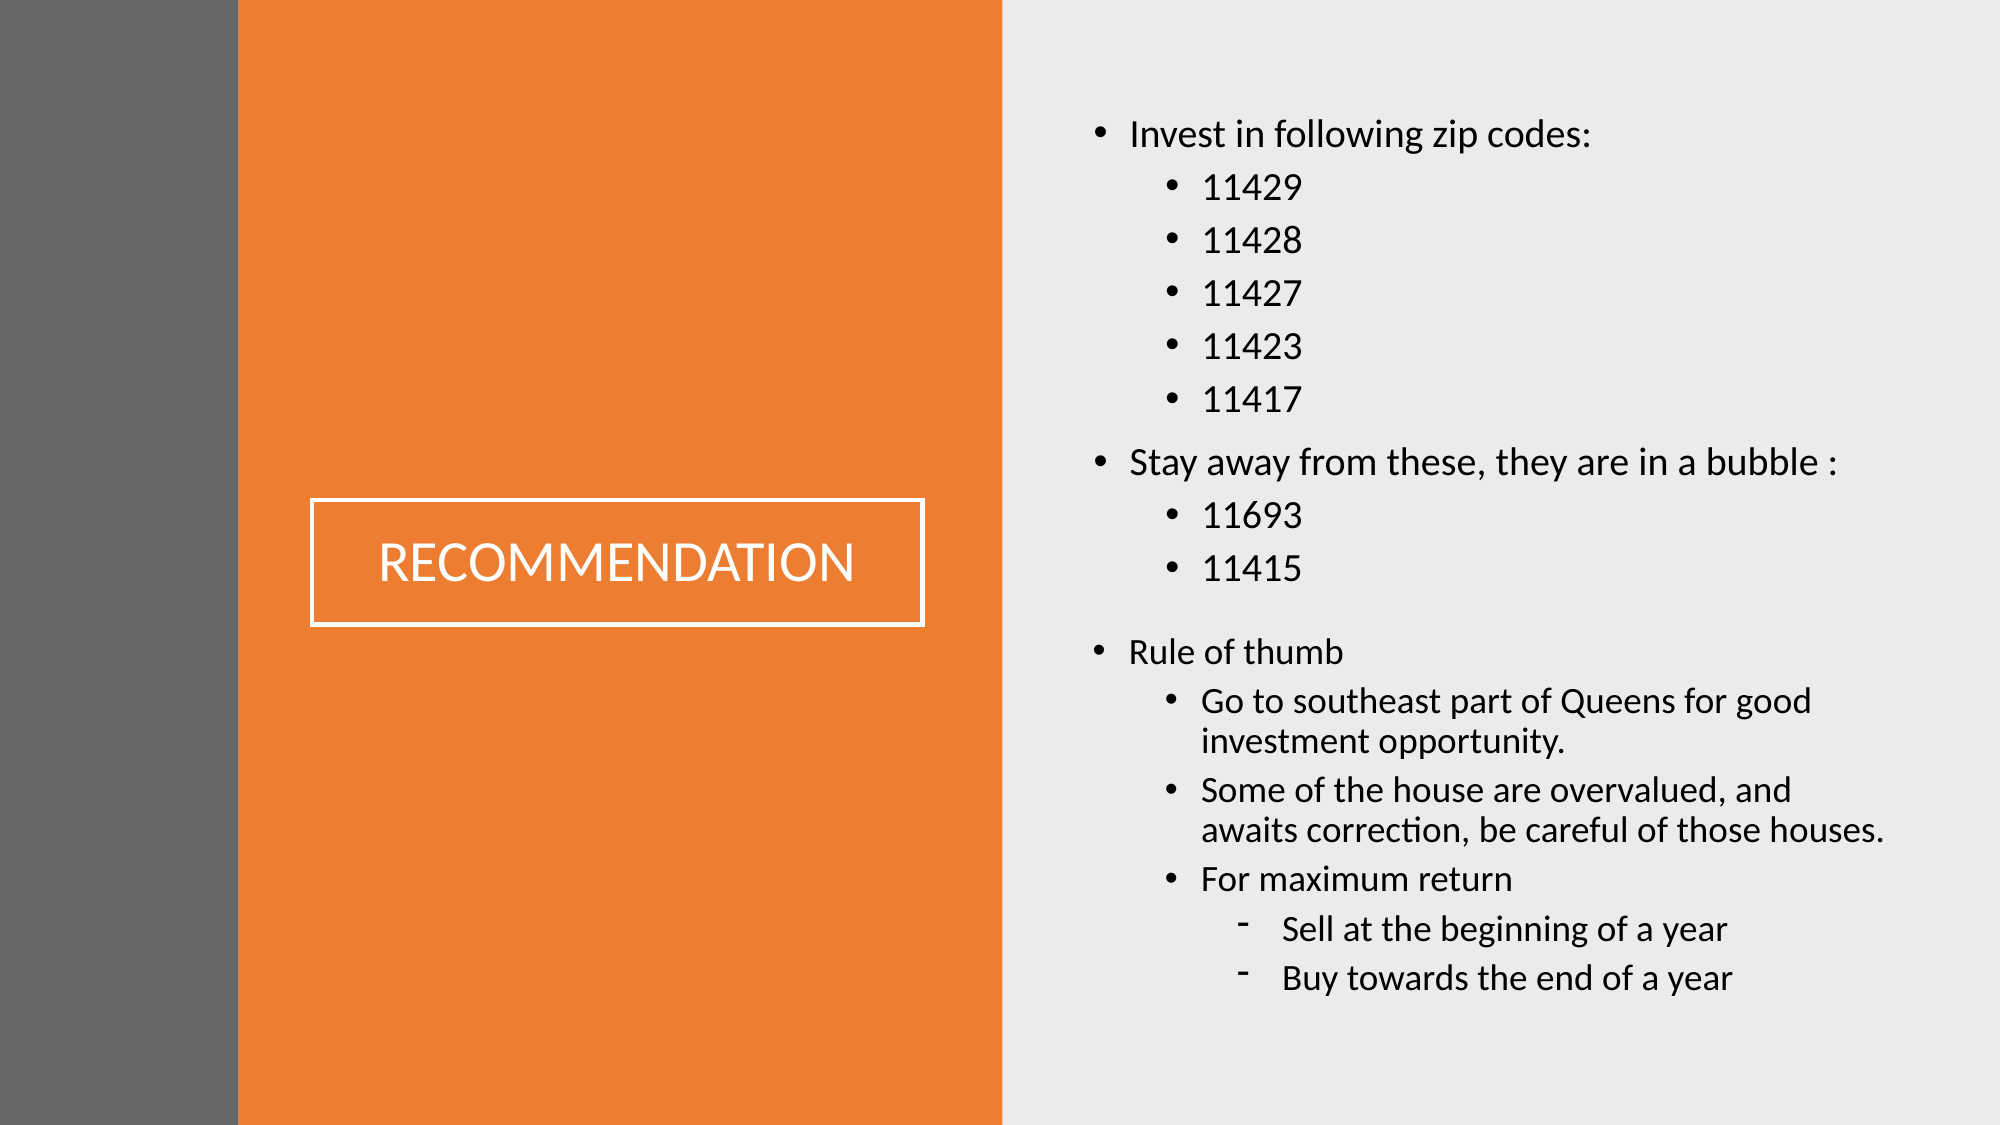

Invest in following zip codes:
11429
11428
11427
11423
11417
Stay away from these, they are in a bubble :
11693
11415
# RECOMMENDATION
Rule of thumb
Go to southeast part of Queens for good investment opportunity.
Some of the house are overvalued, and awaits correction, be careful of those houses.
For maximum return
Sell at the beginning of a year
Buy towards the end of a year